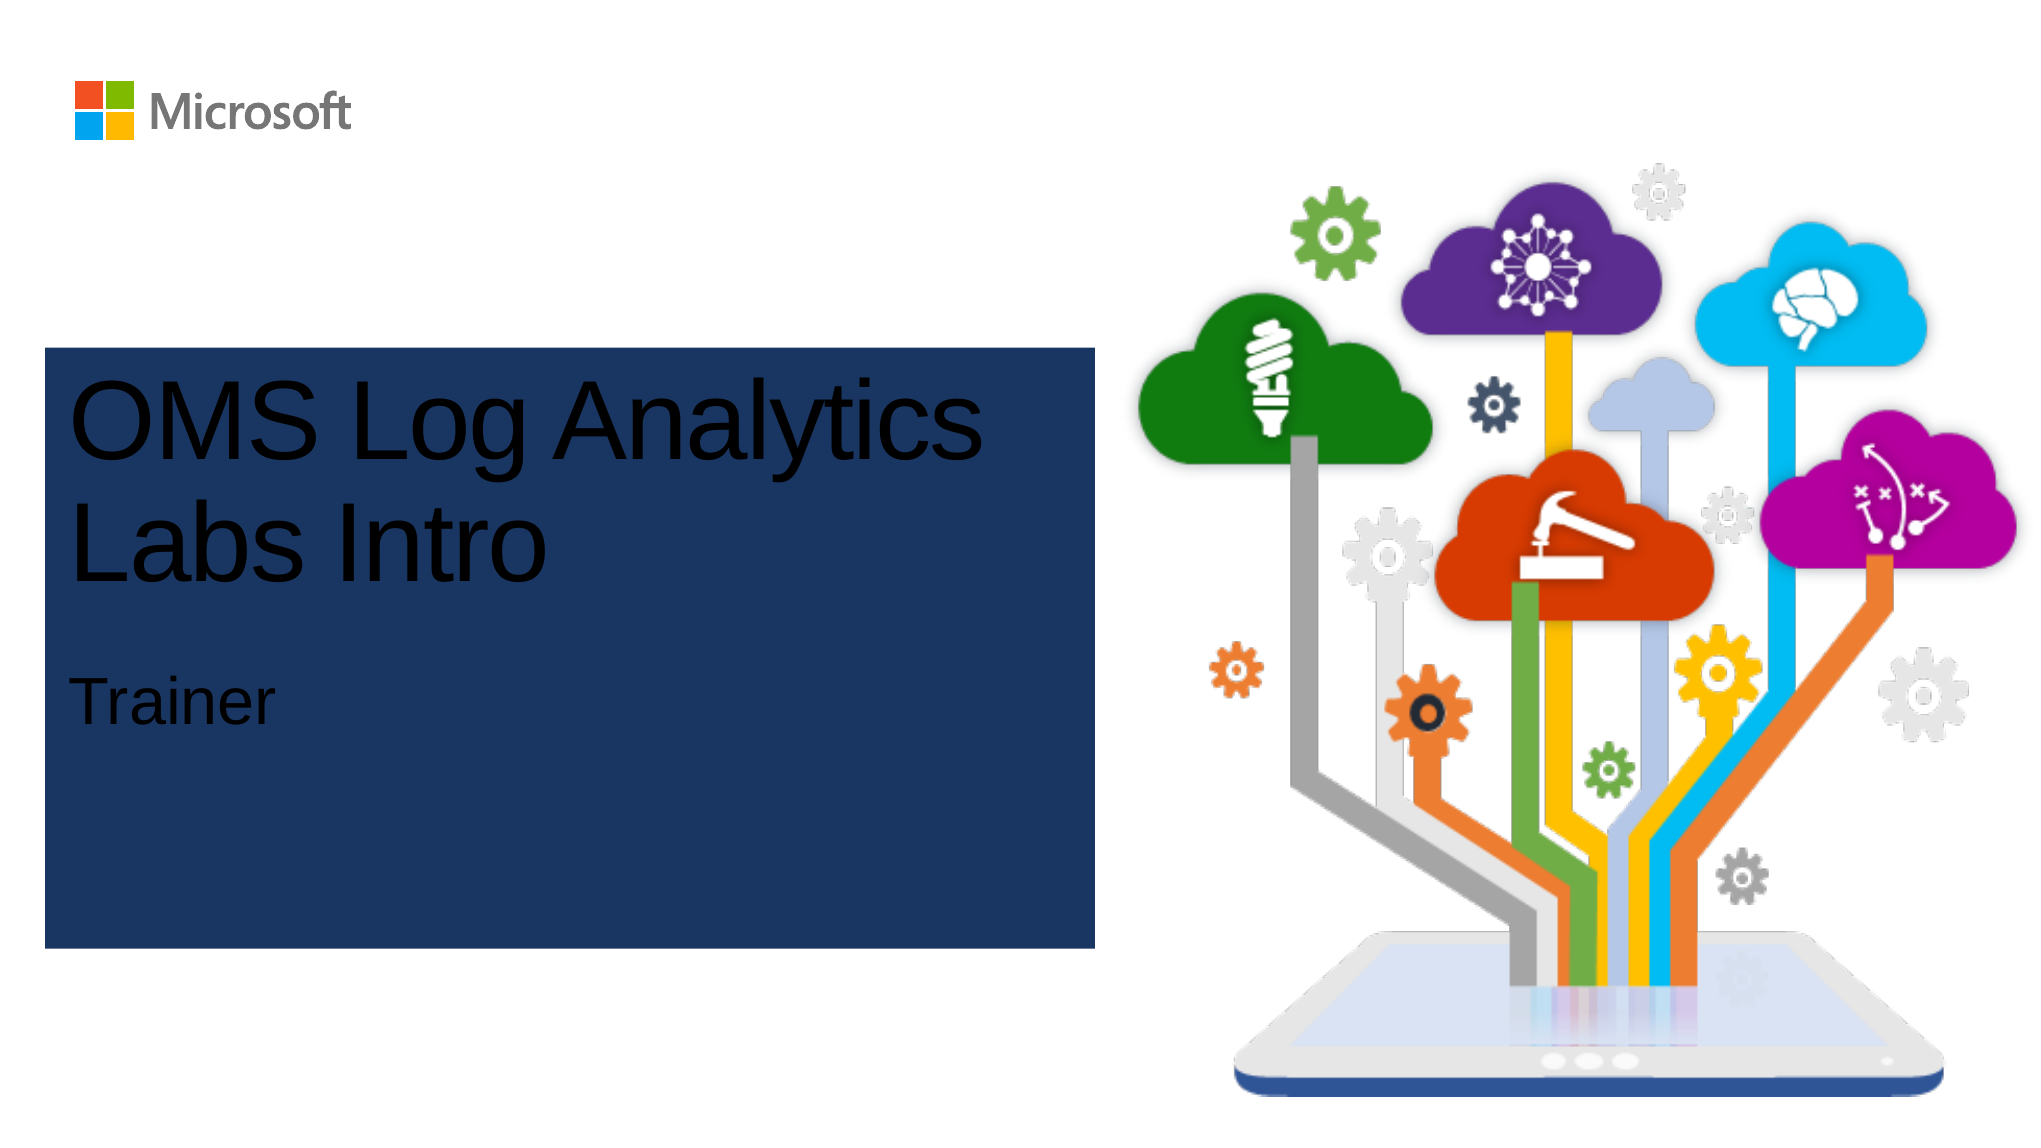

# OMS Log Analytics Labs Intro
Trainer